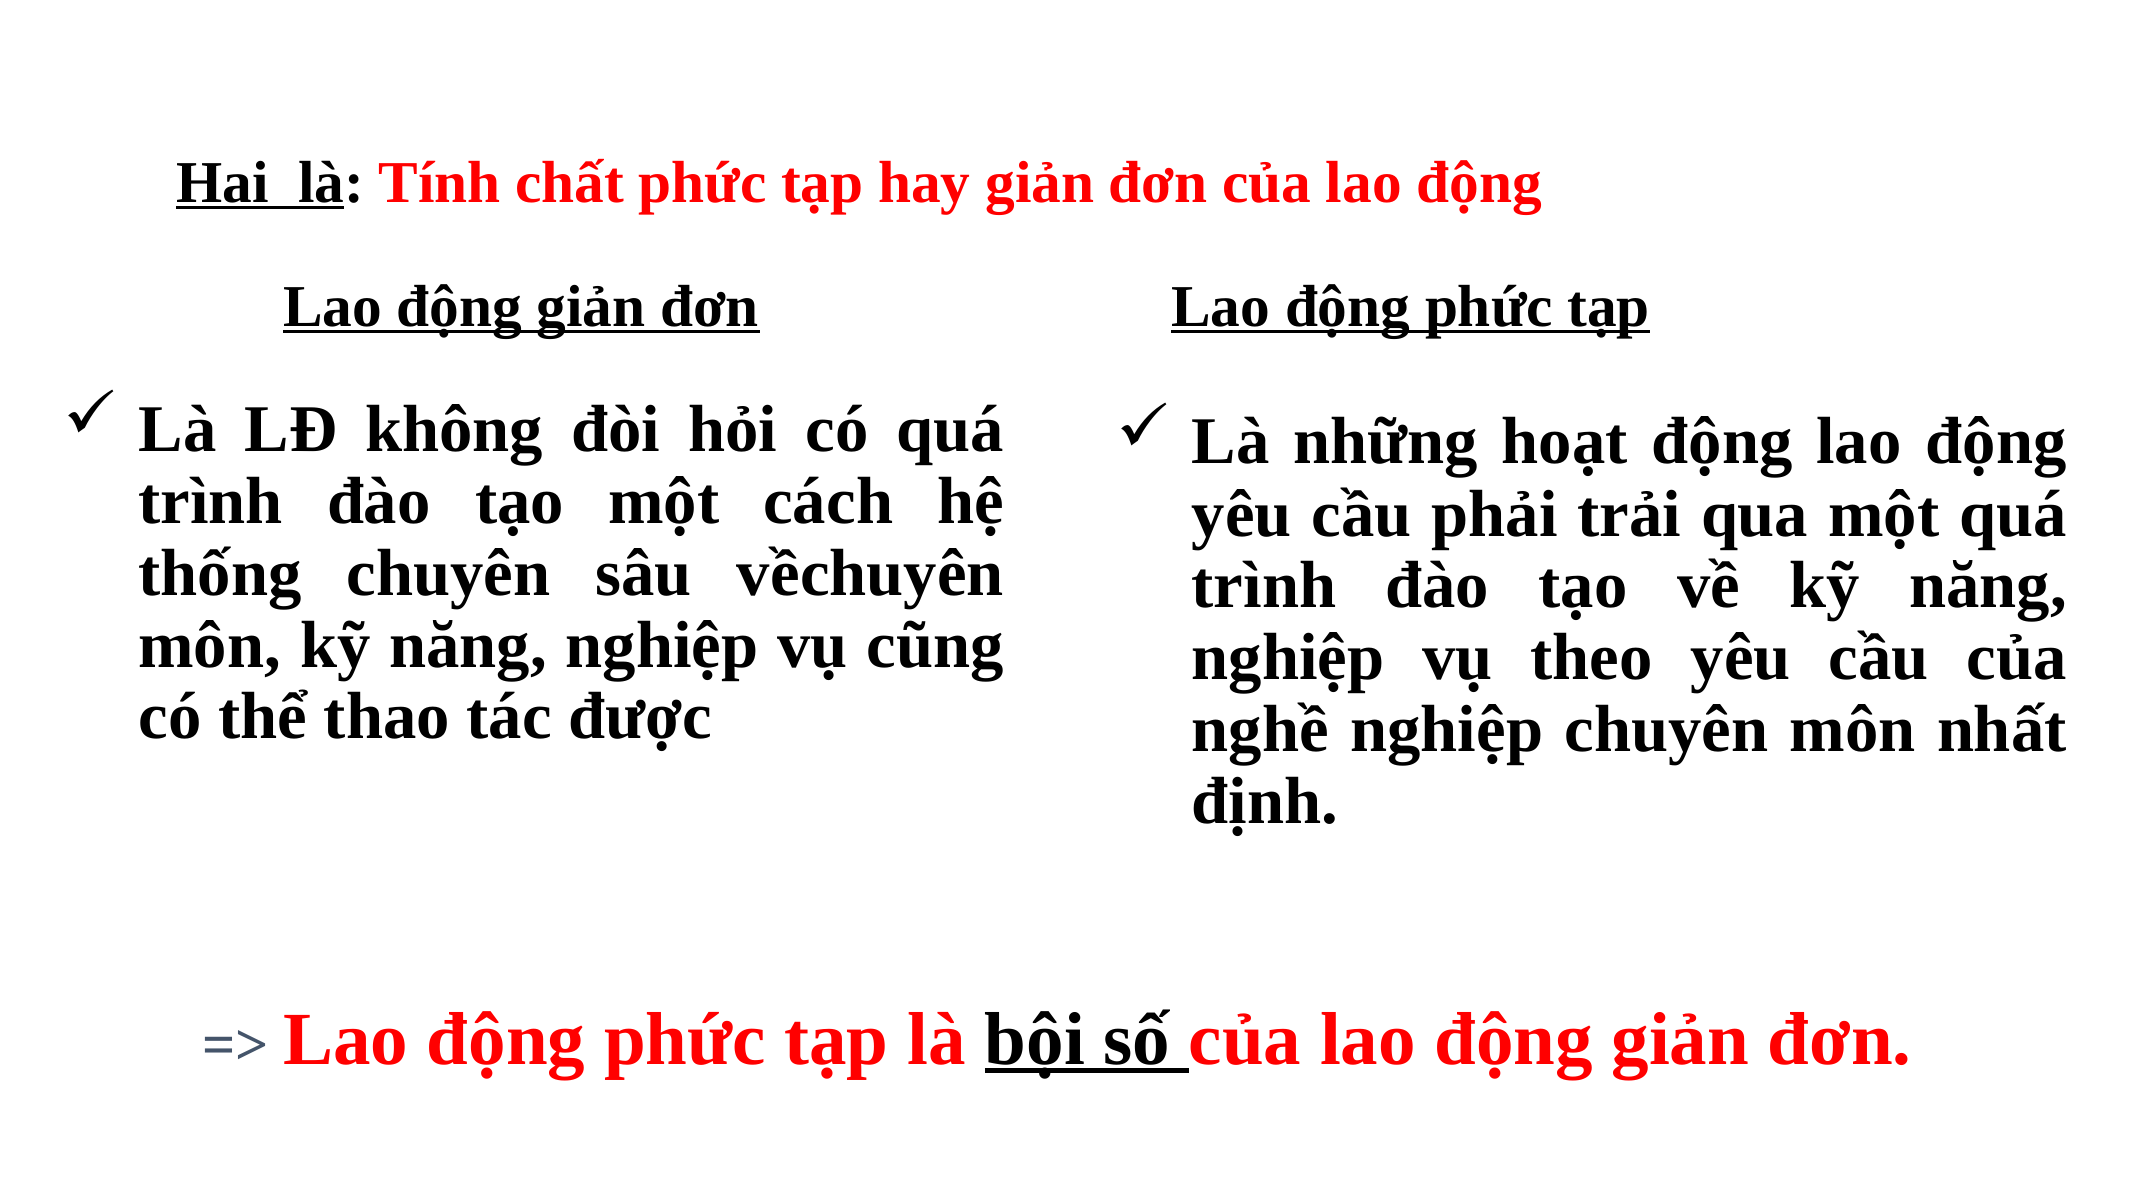

Hai  là: Tính chất phức tạp hay giản đơn của lao động
Lao động giản đơn
Lao động phức tạp
Là LĐ không đòi hỏi có quá trình đào tạo một cách hệ thống chuyên sâu vềchuyên môn, kỹ năng, nghiệp vụ cũng có thể thao tác được

Là những hoạt động lao động yêu cầu phải trải qua một quá trình đào tạo về kỹ năng, nghiệp vụ theo yêu cầu của nghề nghiệp chuyên môn nhất định.

=> Lao động phức tạp là bội số của lao động giản đơn.